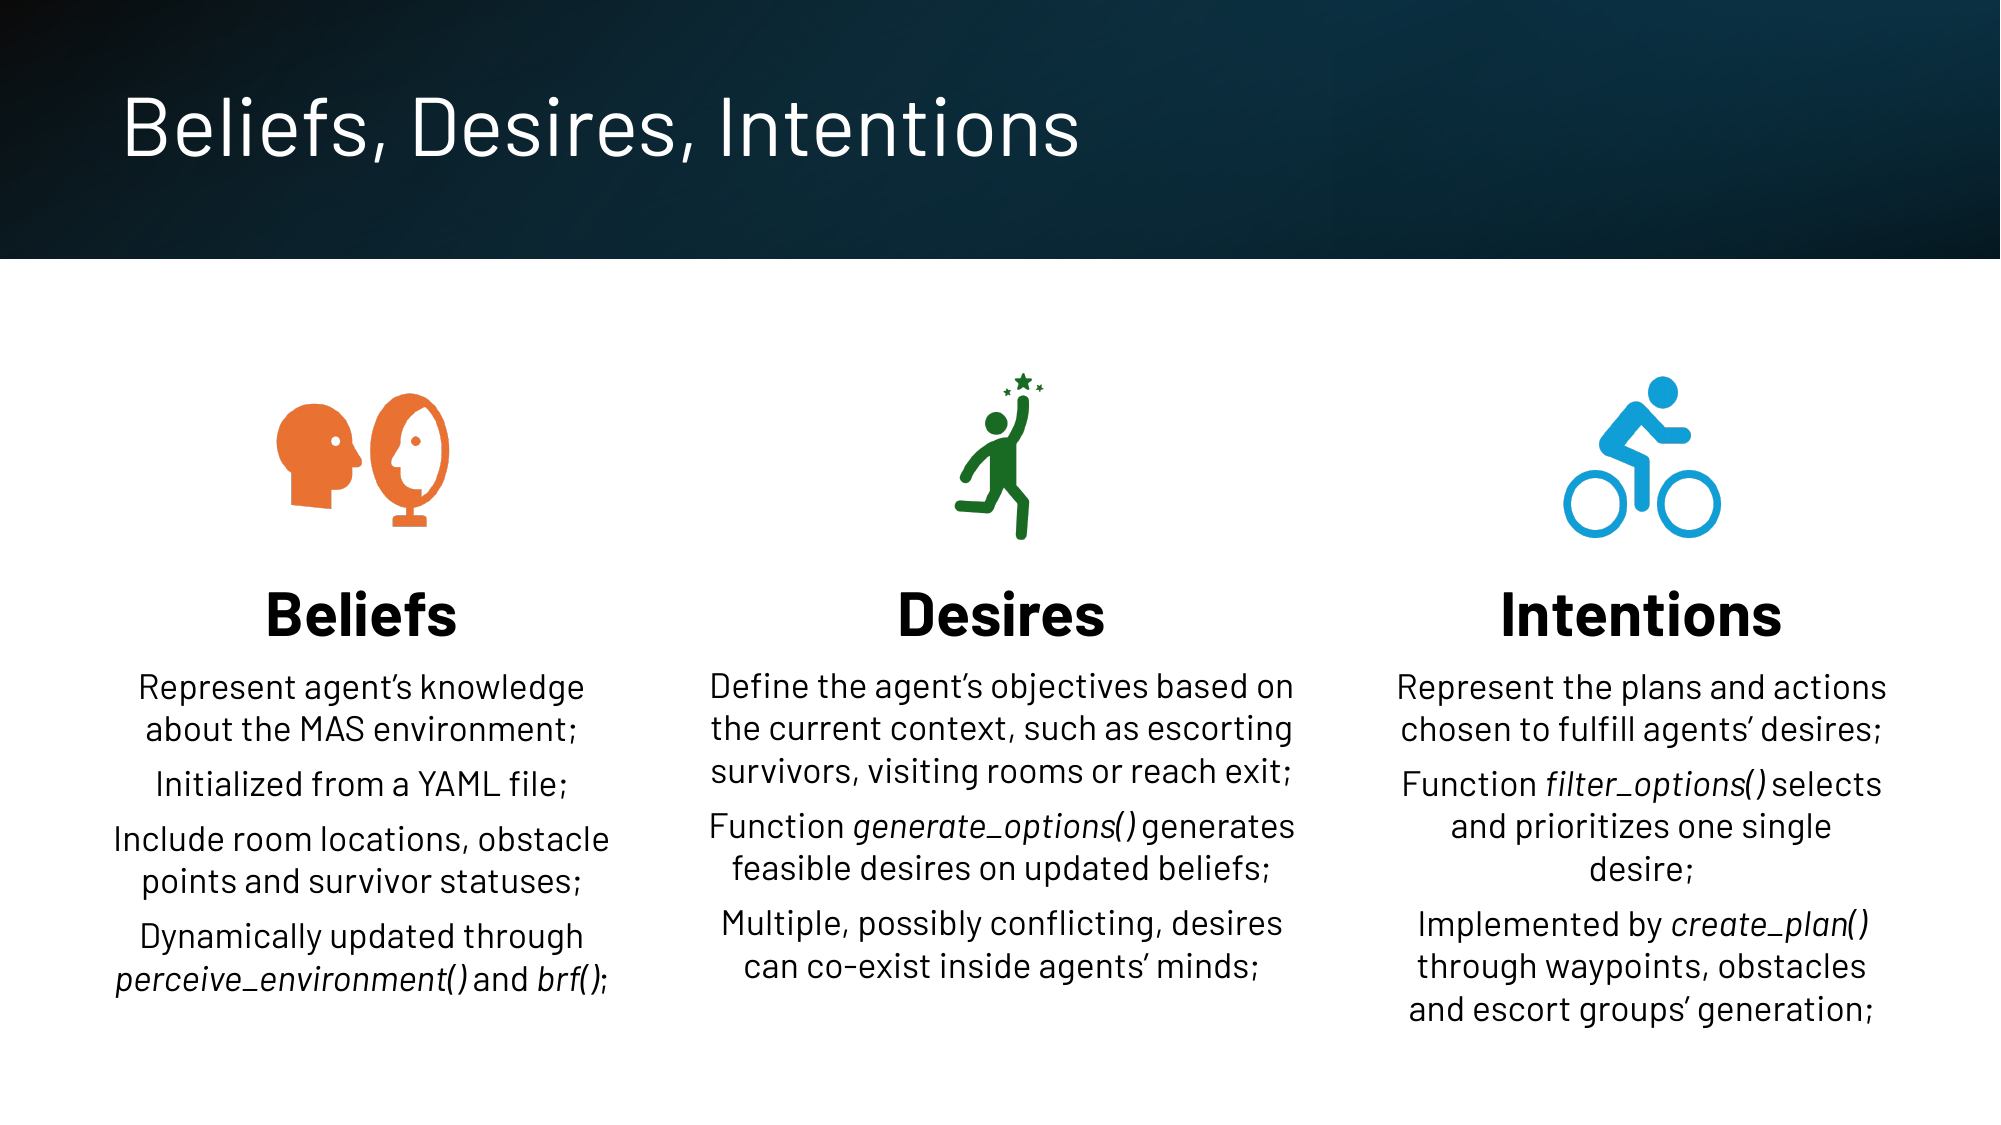

# Beliefs, Desires, Intentions
Beliefs
Represent agent’s knowledge about the MAS environment;
Initialized from a YAML file;
Include room locations, obstacle points and survivor statuses;
Dynamically updated through perceive_environment() and brf();
Desires
Define the agent’s objectives based on the current context, such as escorting survivors, visiting rooms or reach exit;
Function generate_options() generates feasible desires on updated beliefs;
Multiple, possibly conflicting, desires can co-exist inside agents’ minds;
Intentions
Represent the plans and actions chosen to fulfill agents’ desires;
Function filter_options() selects and prioritizes one single desire;
Implemented by create_plan() through waypoints, obstacles and escort groups’ generation;